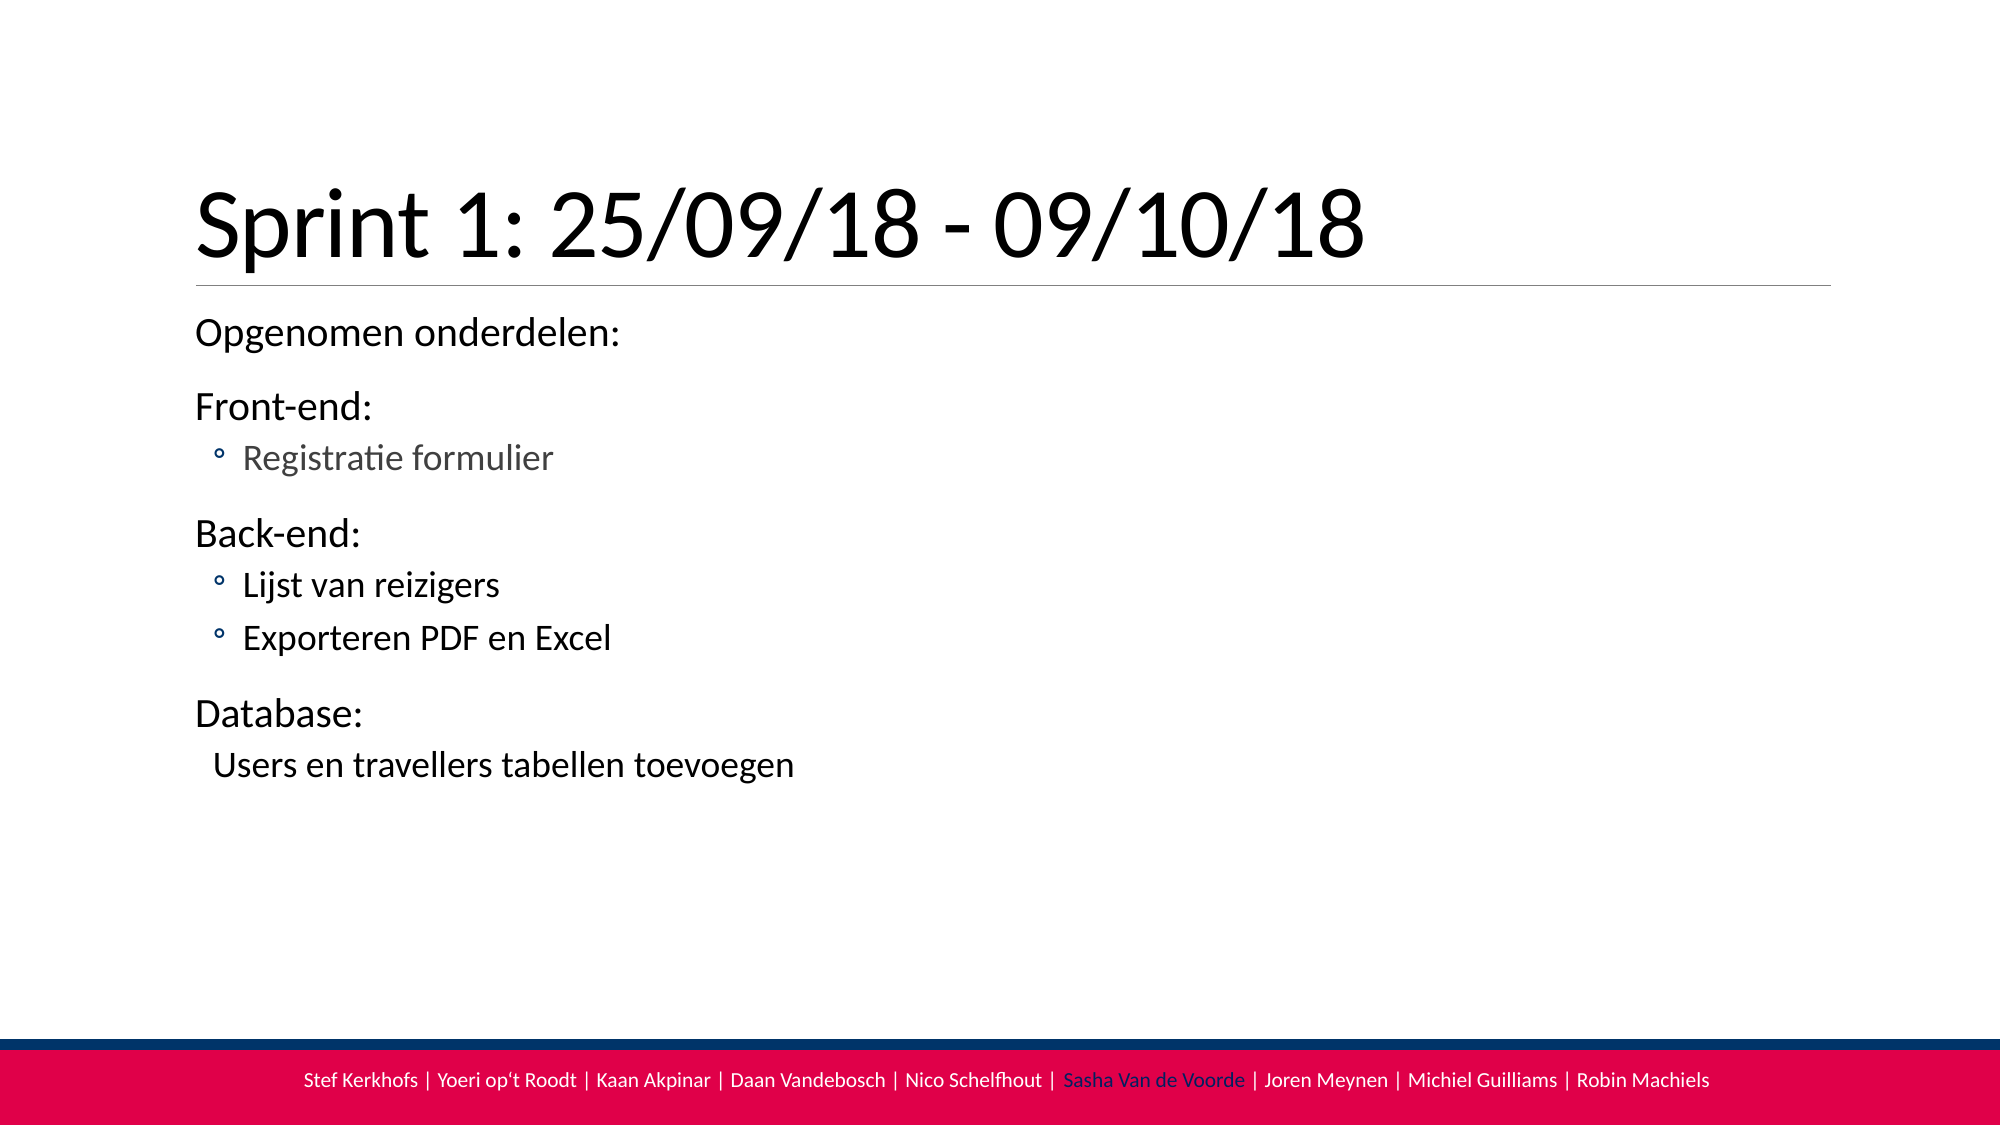

# Sprint 1: 25/09/18 - 09/10/18
Opgenomen onderdelen:
Front-end:
Registratie formulier
Back-end:
Lijst van reizigers
Exporteren PDF en Excel
Database:
Users en travellers tabellen toevoegen

Stef Kerkhofs | Yoeri op‘t Roodt | Kaan Akpinar | Daan Vandebosch | Nico Schelfhout | Sasha Van de Voorde | Joren Meynen | Michiel Guilliams | Robin Machiels